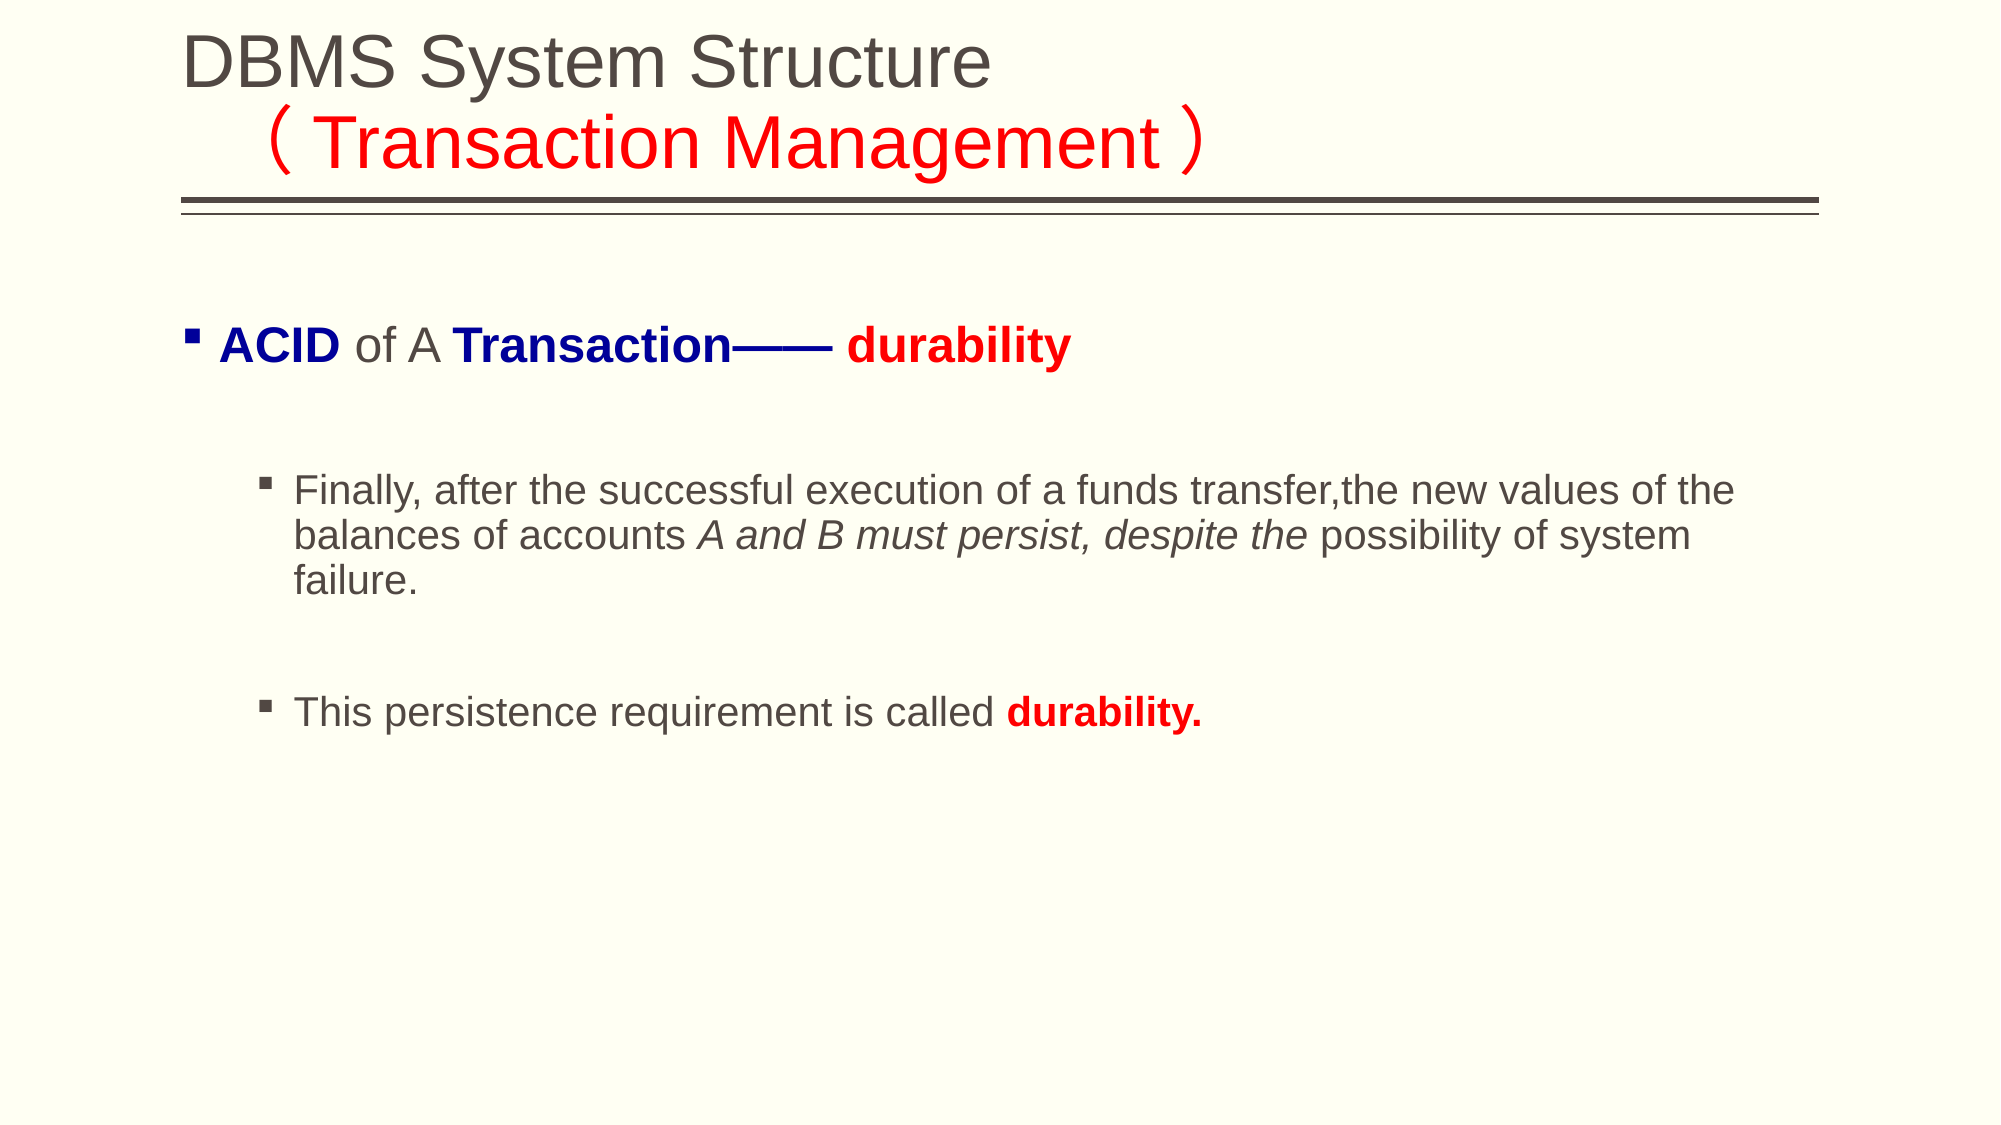

# DBMS System Structure （Transaction Management）
ACID of A Transaction—— durability

Finally, after the successful execution of a funds transfer,the new values of the balances of accounts A and B must persist, despite the possibility of system failure.

This persistence requirement is called durability.